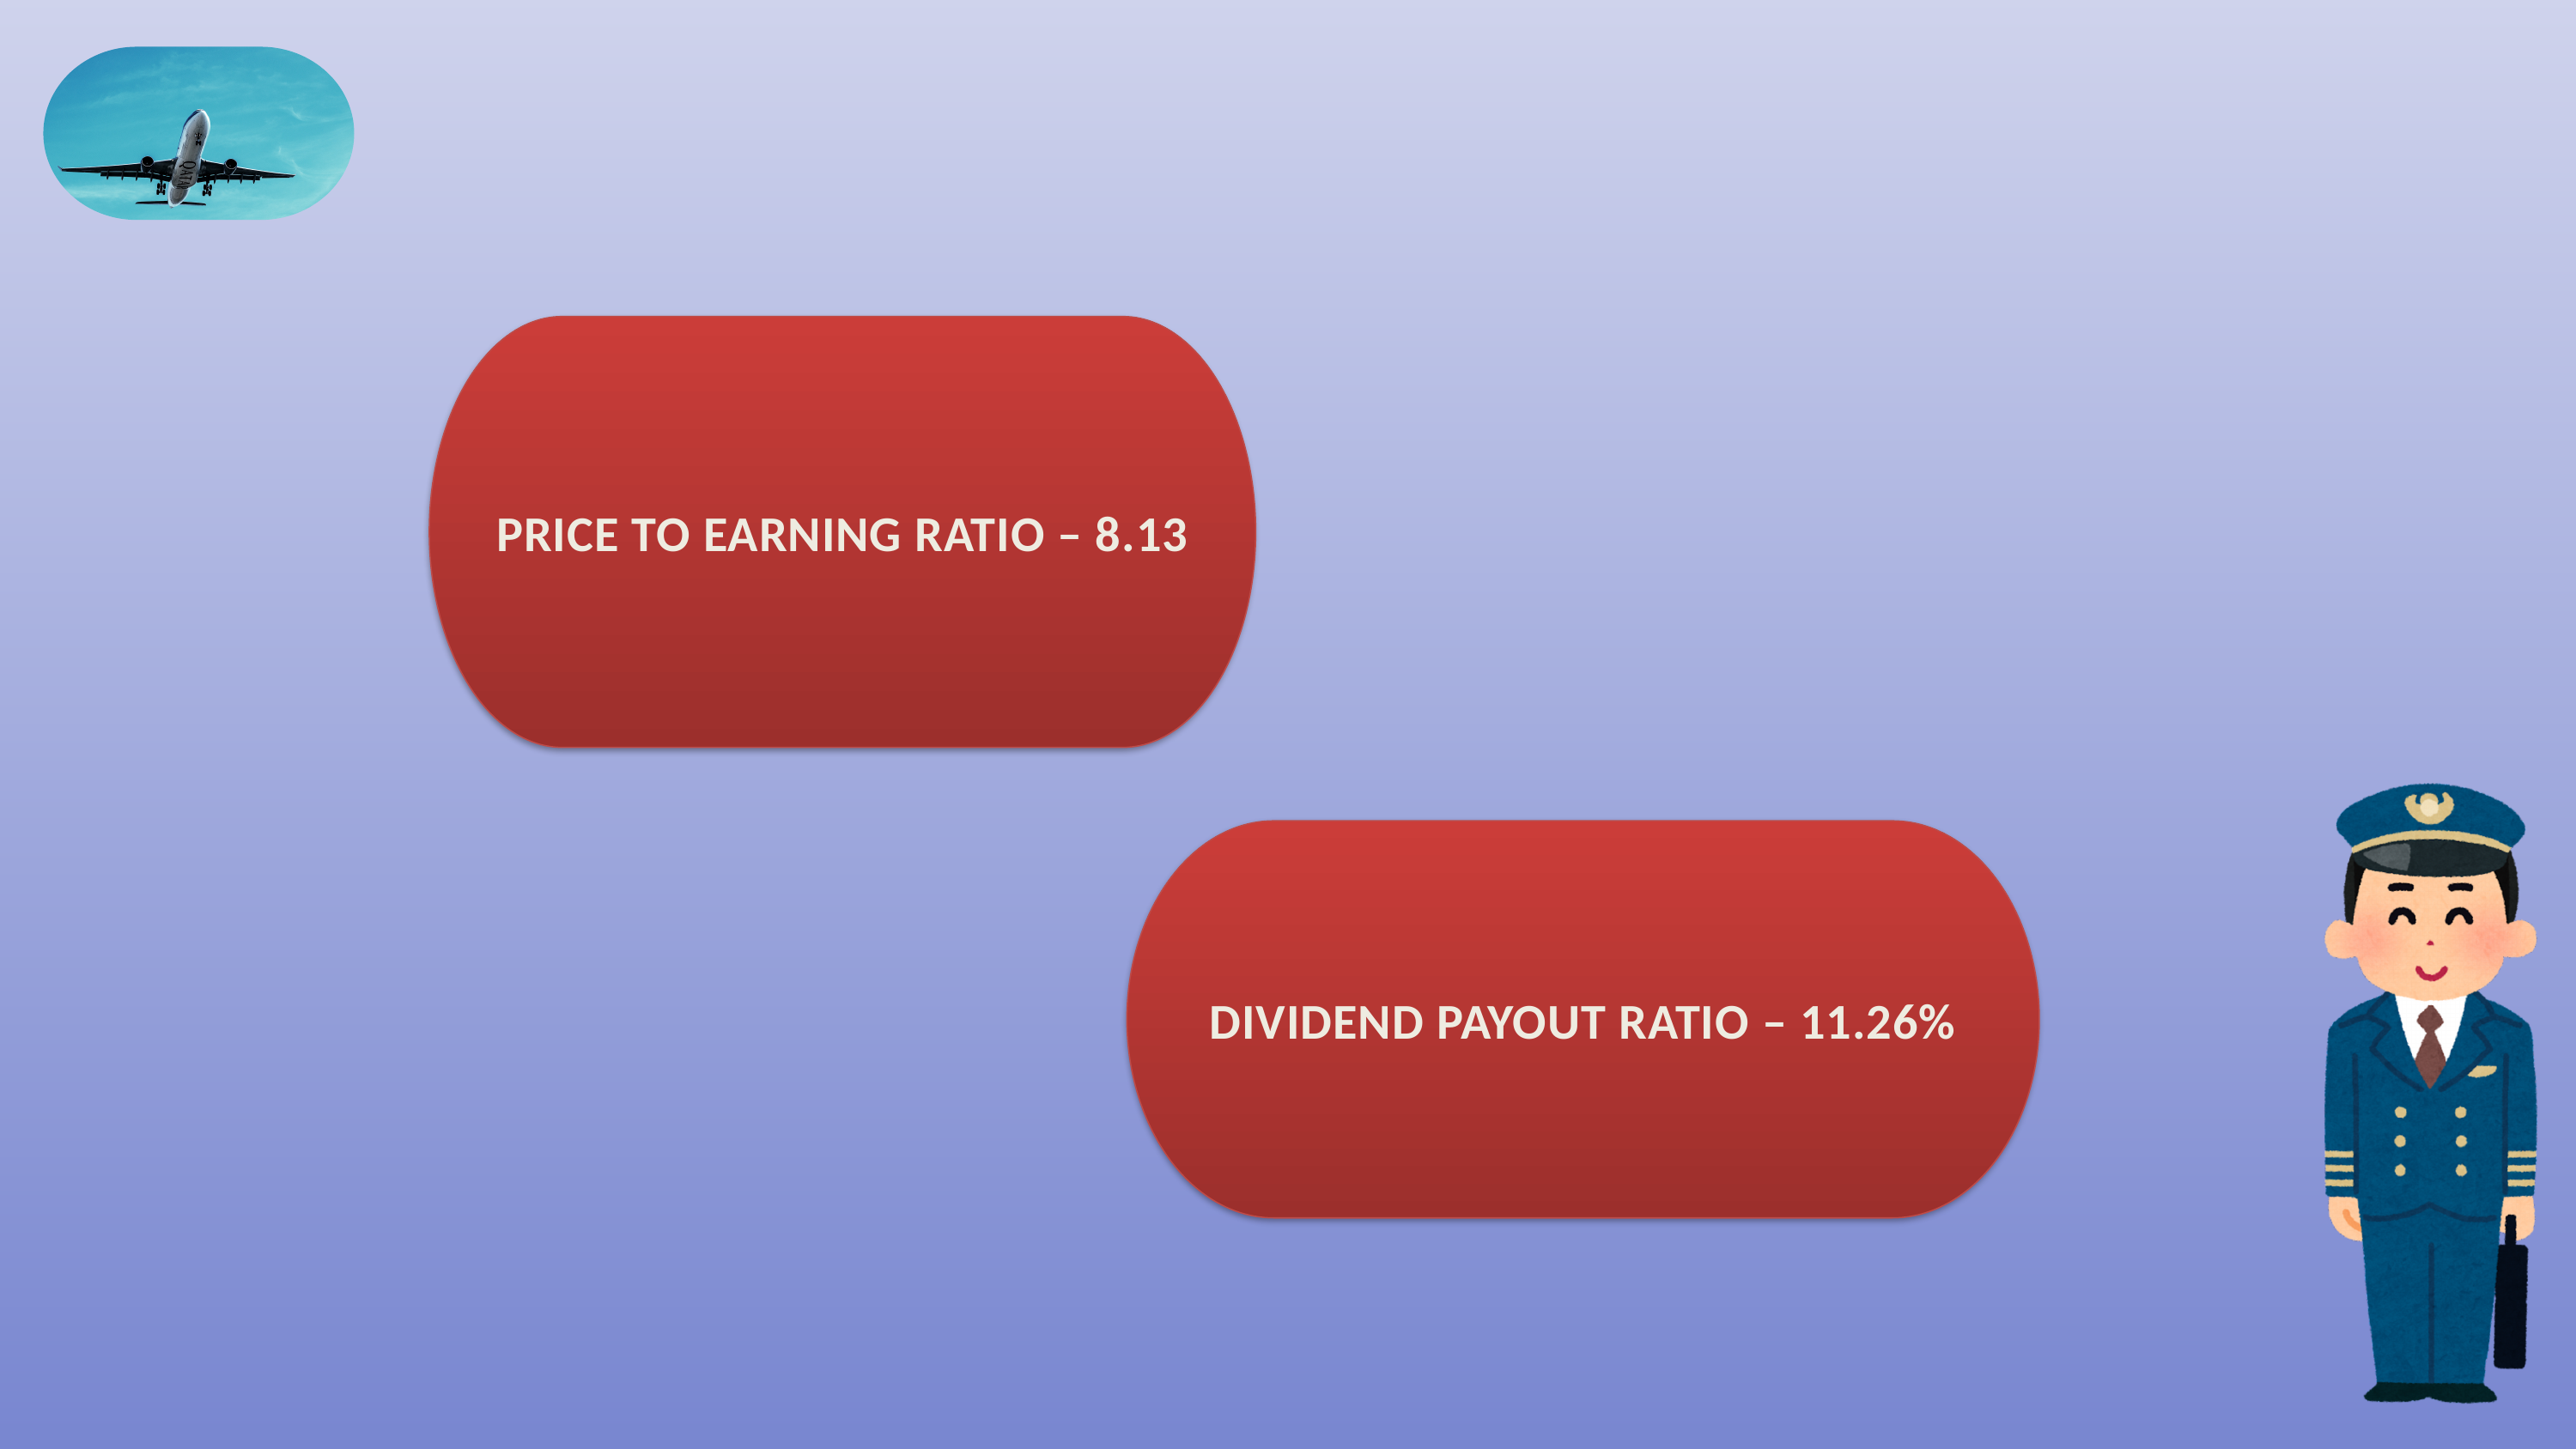

PRICE TO EARNING RATIO – 8.13

DIVIDEND PAYOUT RATIO – 11.26%